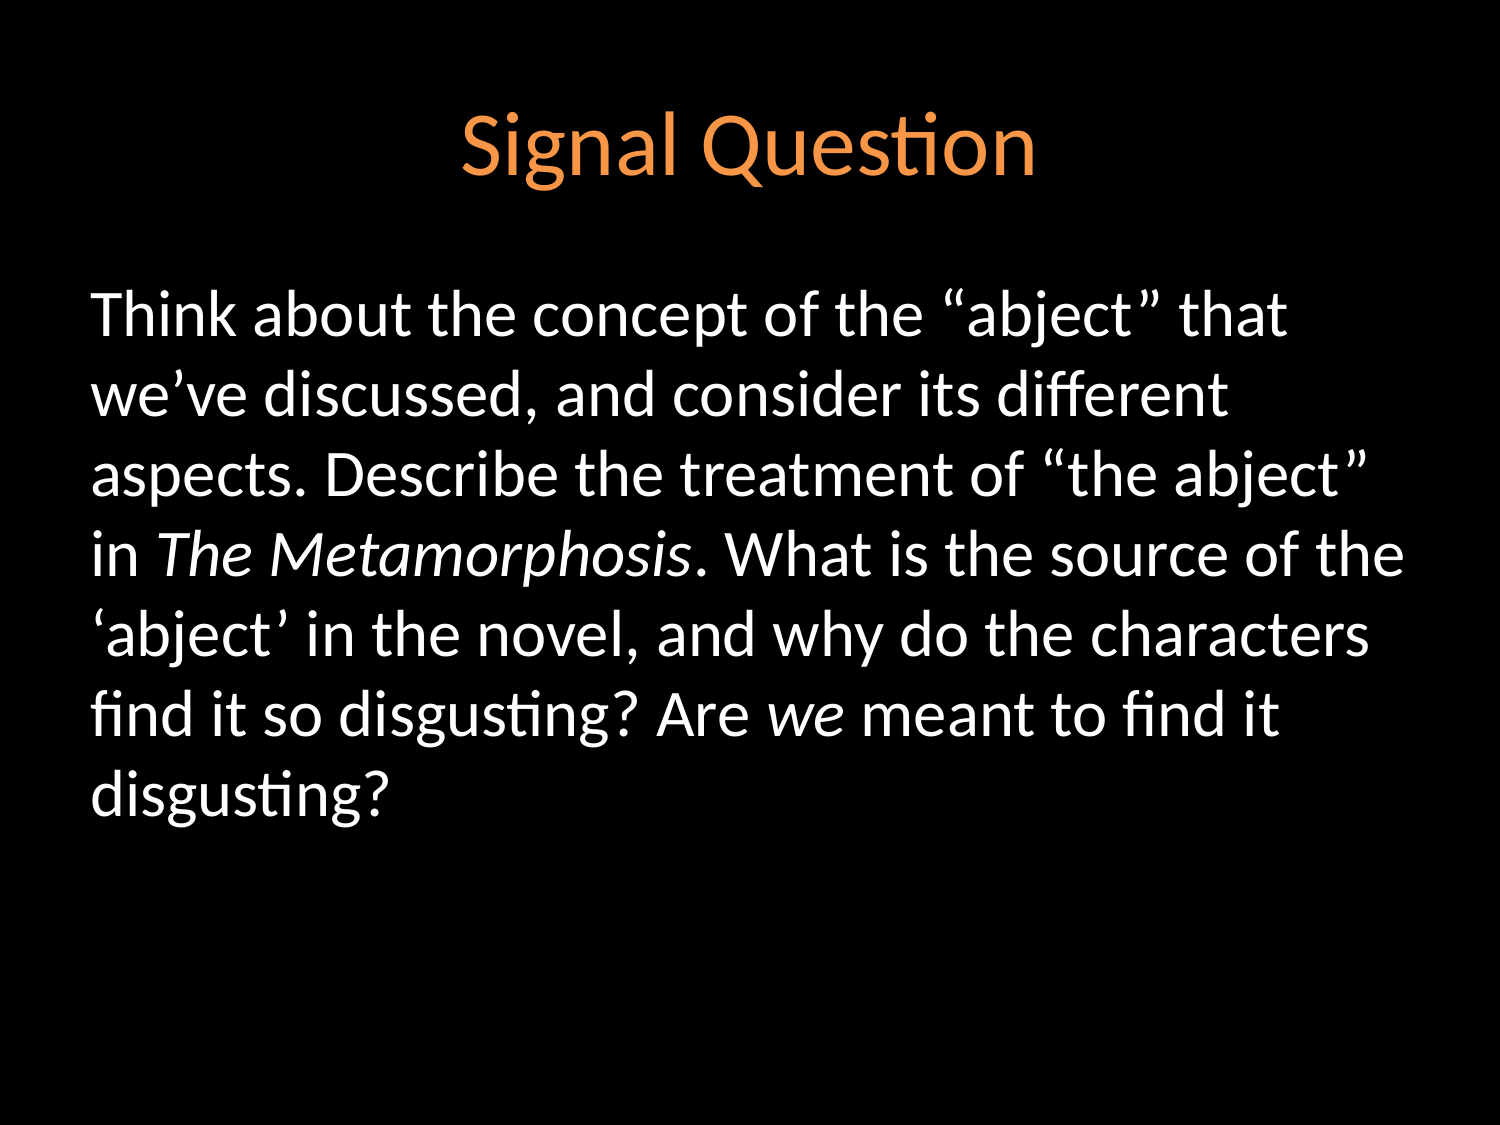

# Signal Question
Think about the concept of the “abject” that we’ve discussed, and consider its different aspects. Describe the treatment of “the abject” in The Metamorphosis. What is the source of the ‘abject’ in the novel, and why do the characters find it so disgusting? Are we meant to find it disgusting?